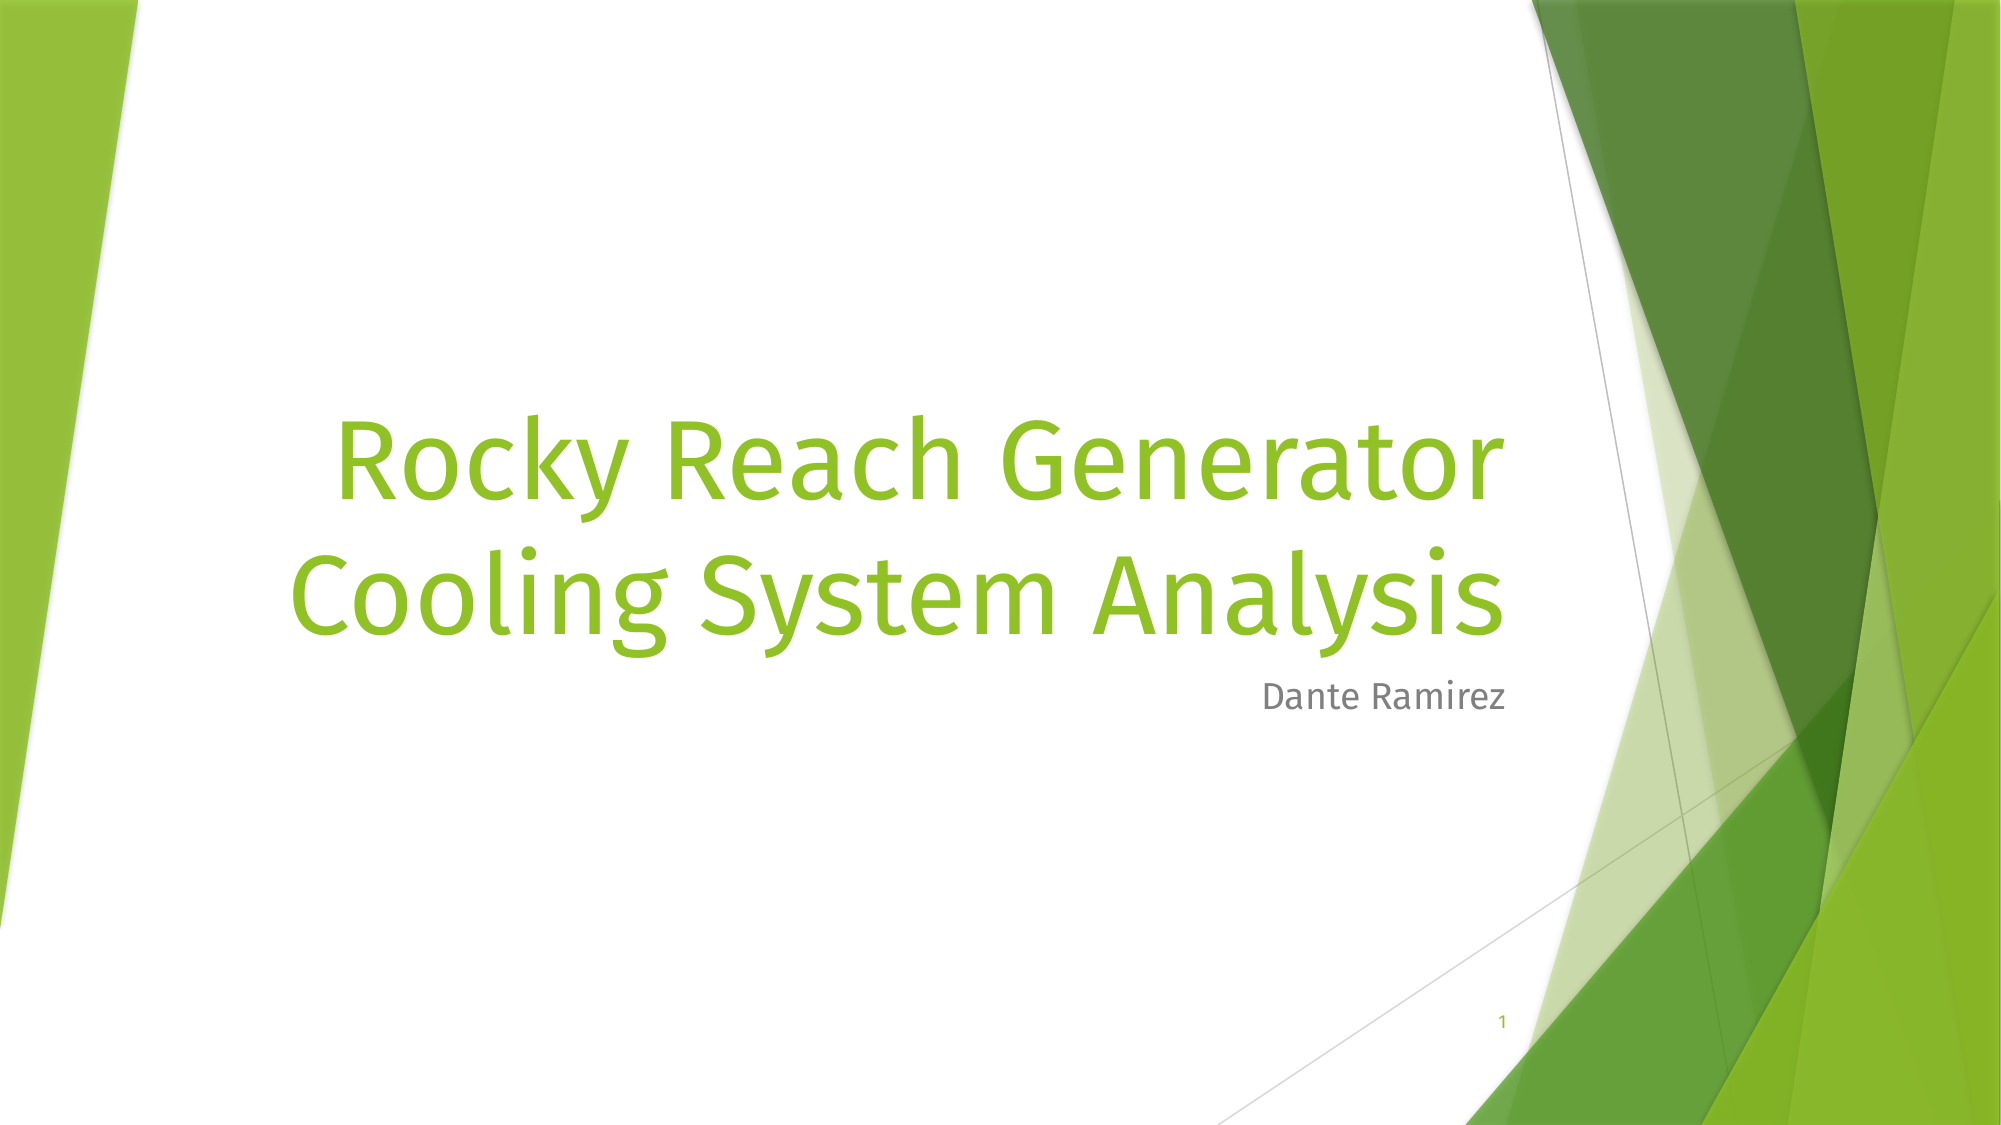

# Rocky Reach Generator Cooling System Analysis
Dante Ramirez
1